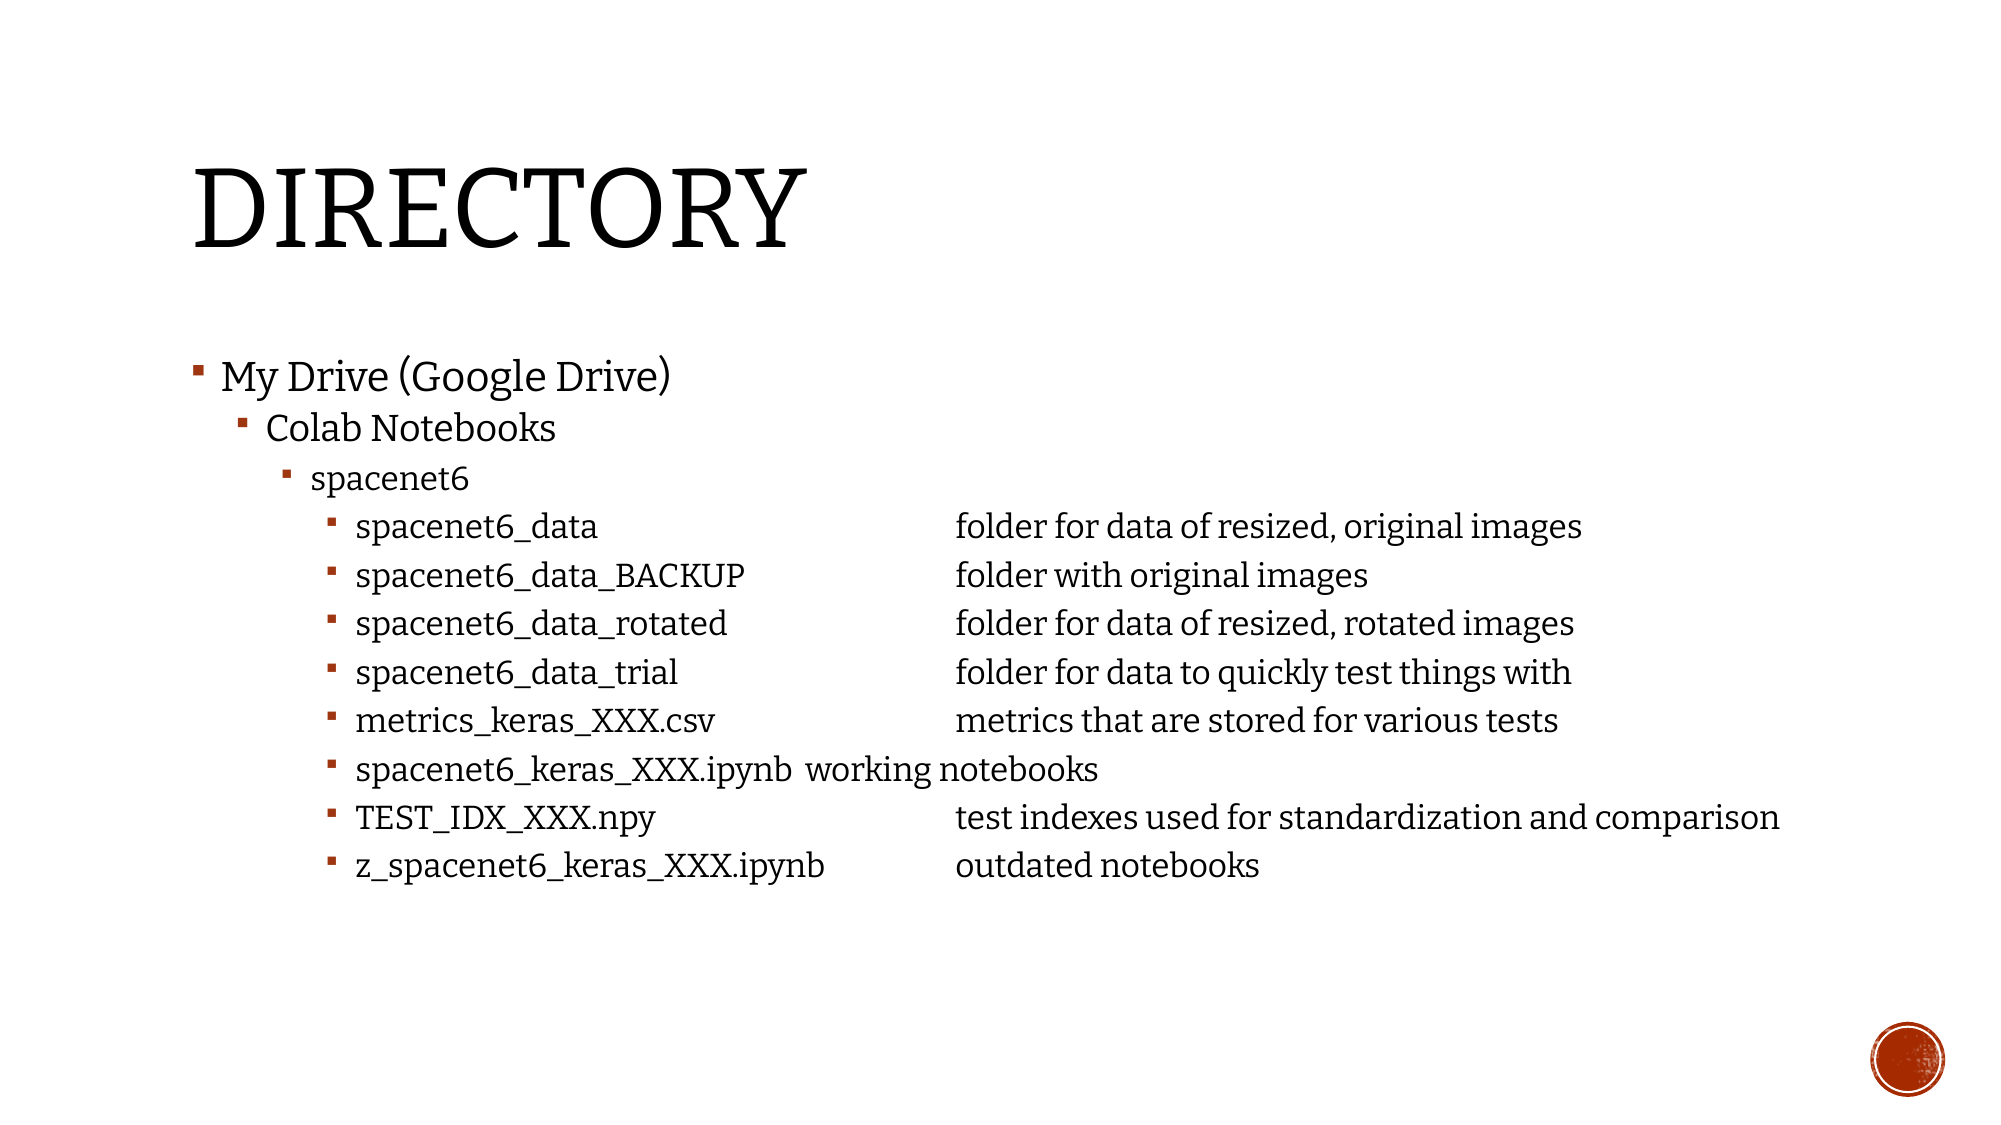

# Directory
My Drive (Google Drive)
Colab Notebooks
spacenet6
spacenet6_data 			folder for data of resized, original images
spacenet6_data_BACKUP		folder with original images
spacenet6_data_rotated		folder for data of resized, rotated images
spacenet6_data_trial		folder for data to quickly test things with
metrics_keras_XXX.csv		metrics that are stored for various tests
spacenet6_keras_XXX.ipynb	working notebooks
TEST_IDX_XXX.npy		test indexes used for standardization and comparison
z_spacenet6_keras_XXX.ipynb	outdated notebooks